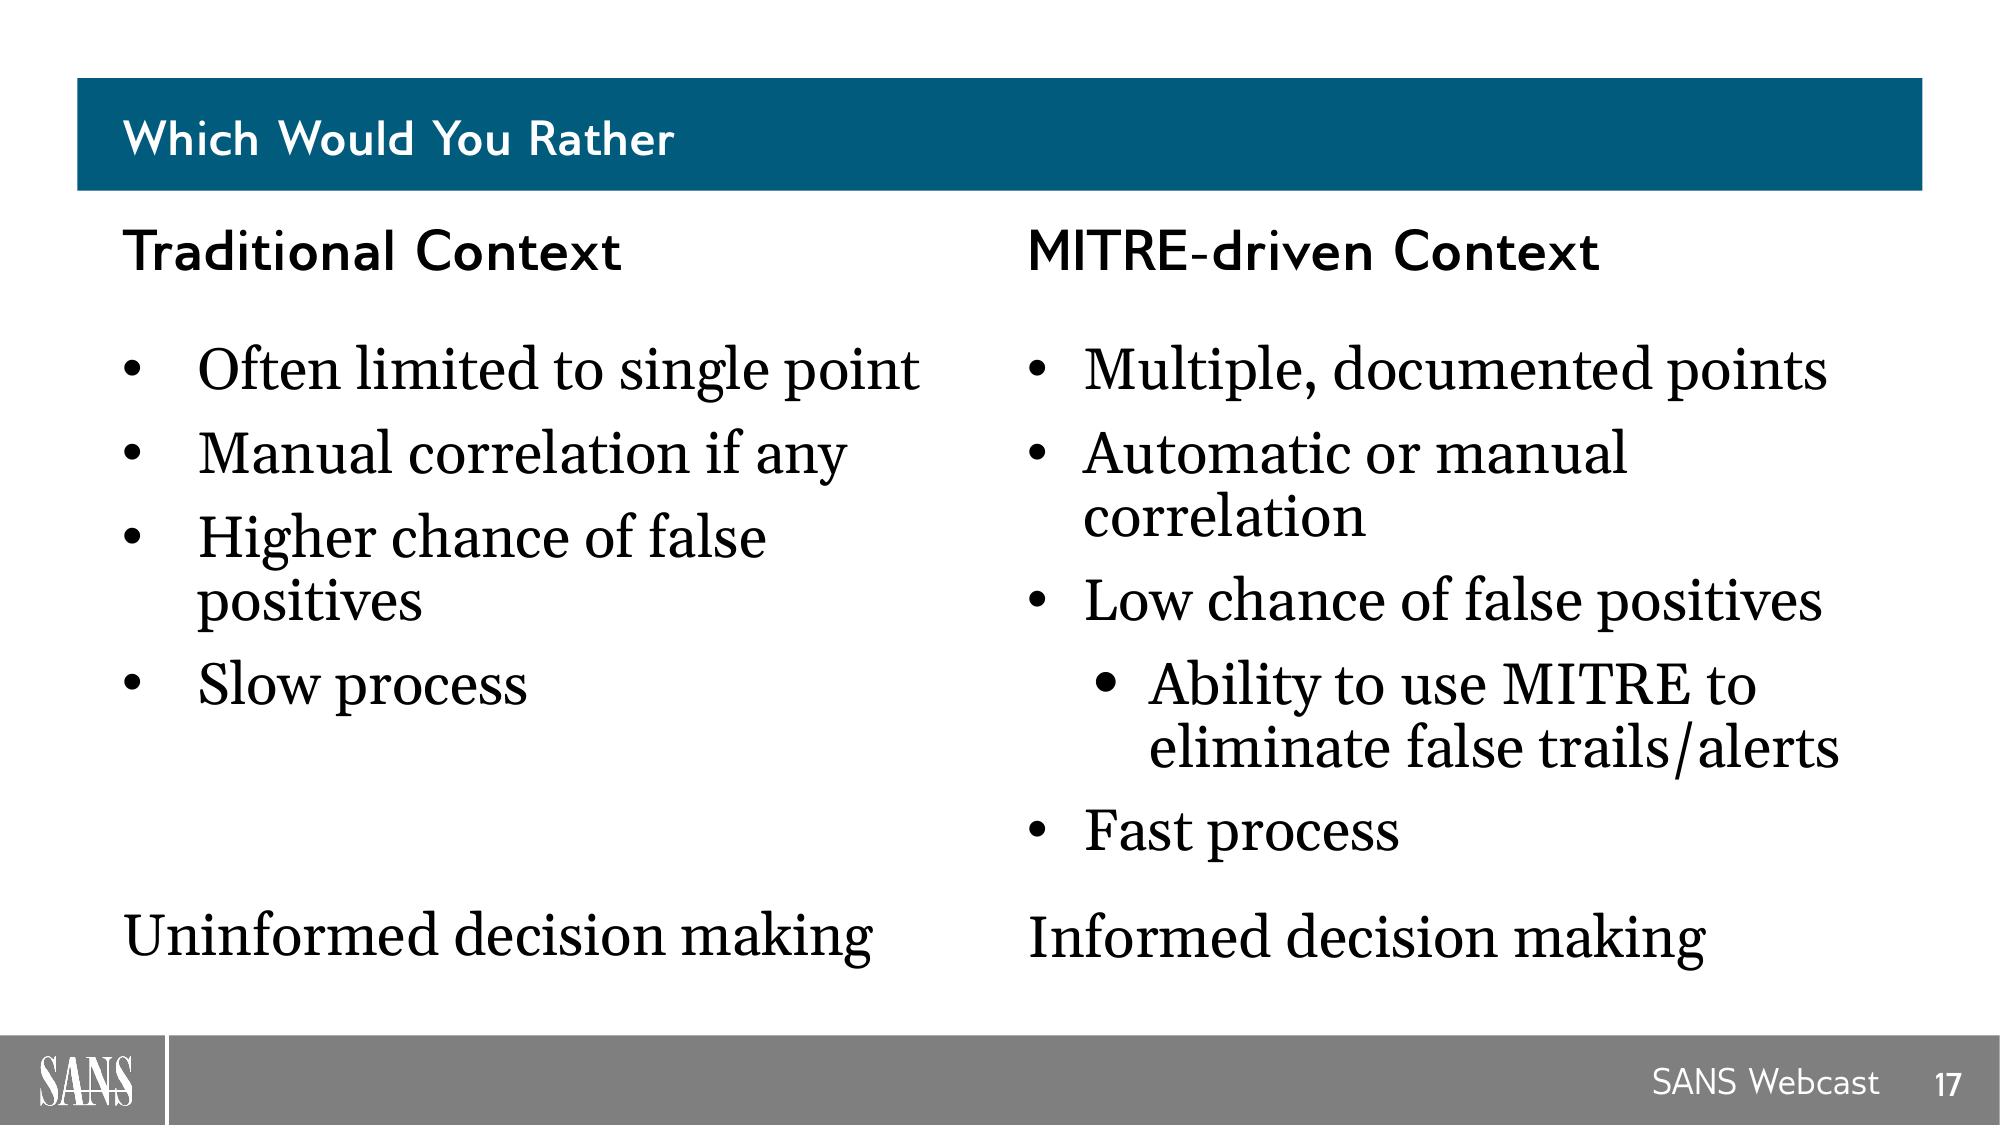

# Which Would You Rather
Traditional Context
MITRE-driven Context
Often limited to single point
Manual correlation if any
Higher chance of false positives
Slow process

Uninformed decision making
Multiple, documented points
Automatic or manual correlation
Low chance of false positives
Ability to use MITRE to eliminate false trails/alerts
Fast process

Informed decision making